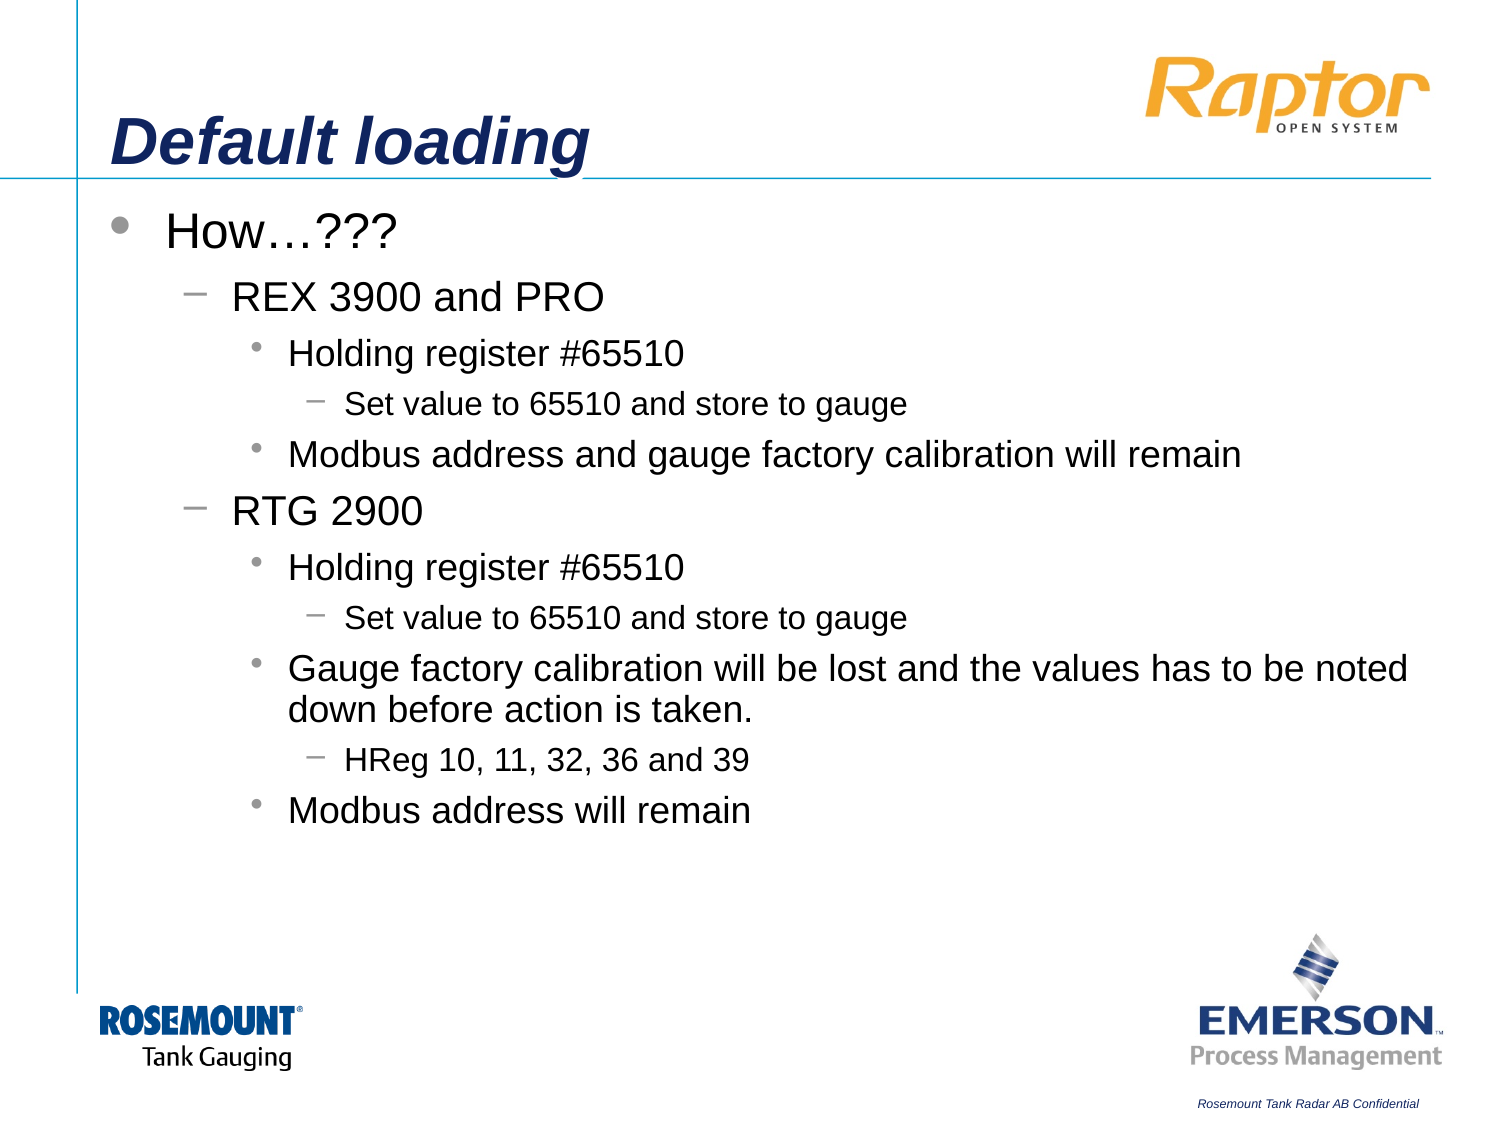

# Default loading
How…???
REX 3900 and PRO
Holding register #65510
Set value to 65510 and store to gauge
Modbus address and gauge factory calibration will remain
RTG 2900
Holding register #65510
Set value to 65510 and store to gauge
Gauge factory calibration will be lost and the values has to be noted down before action is taken.
HReg 10, 11, 32, 36 and 39
Modbus address will remain